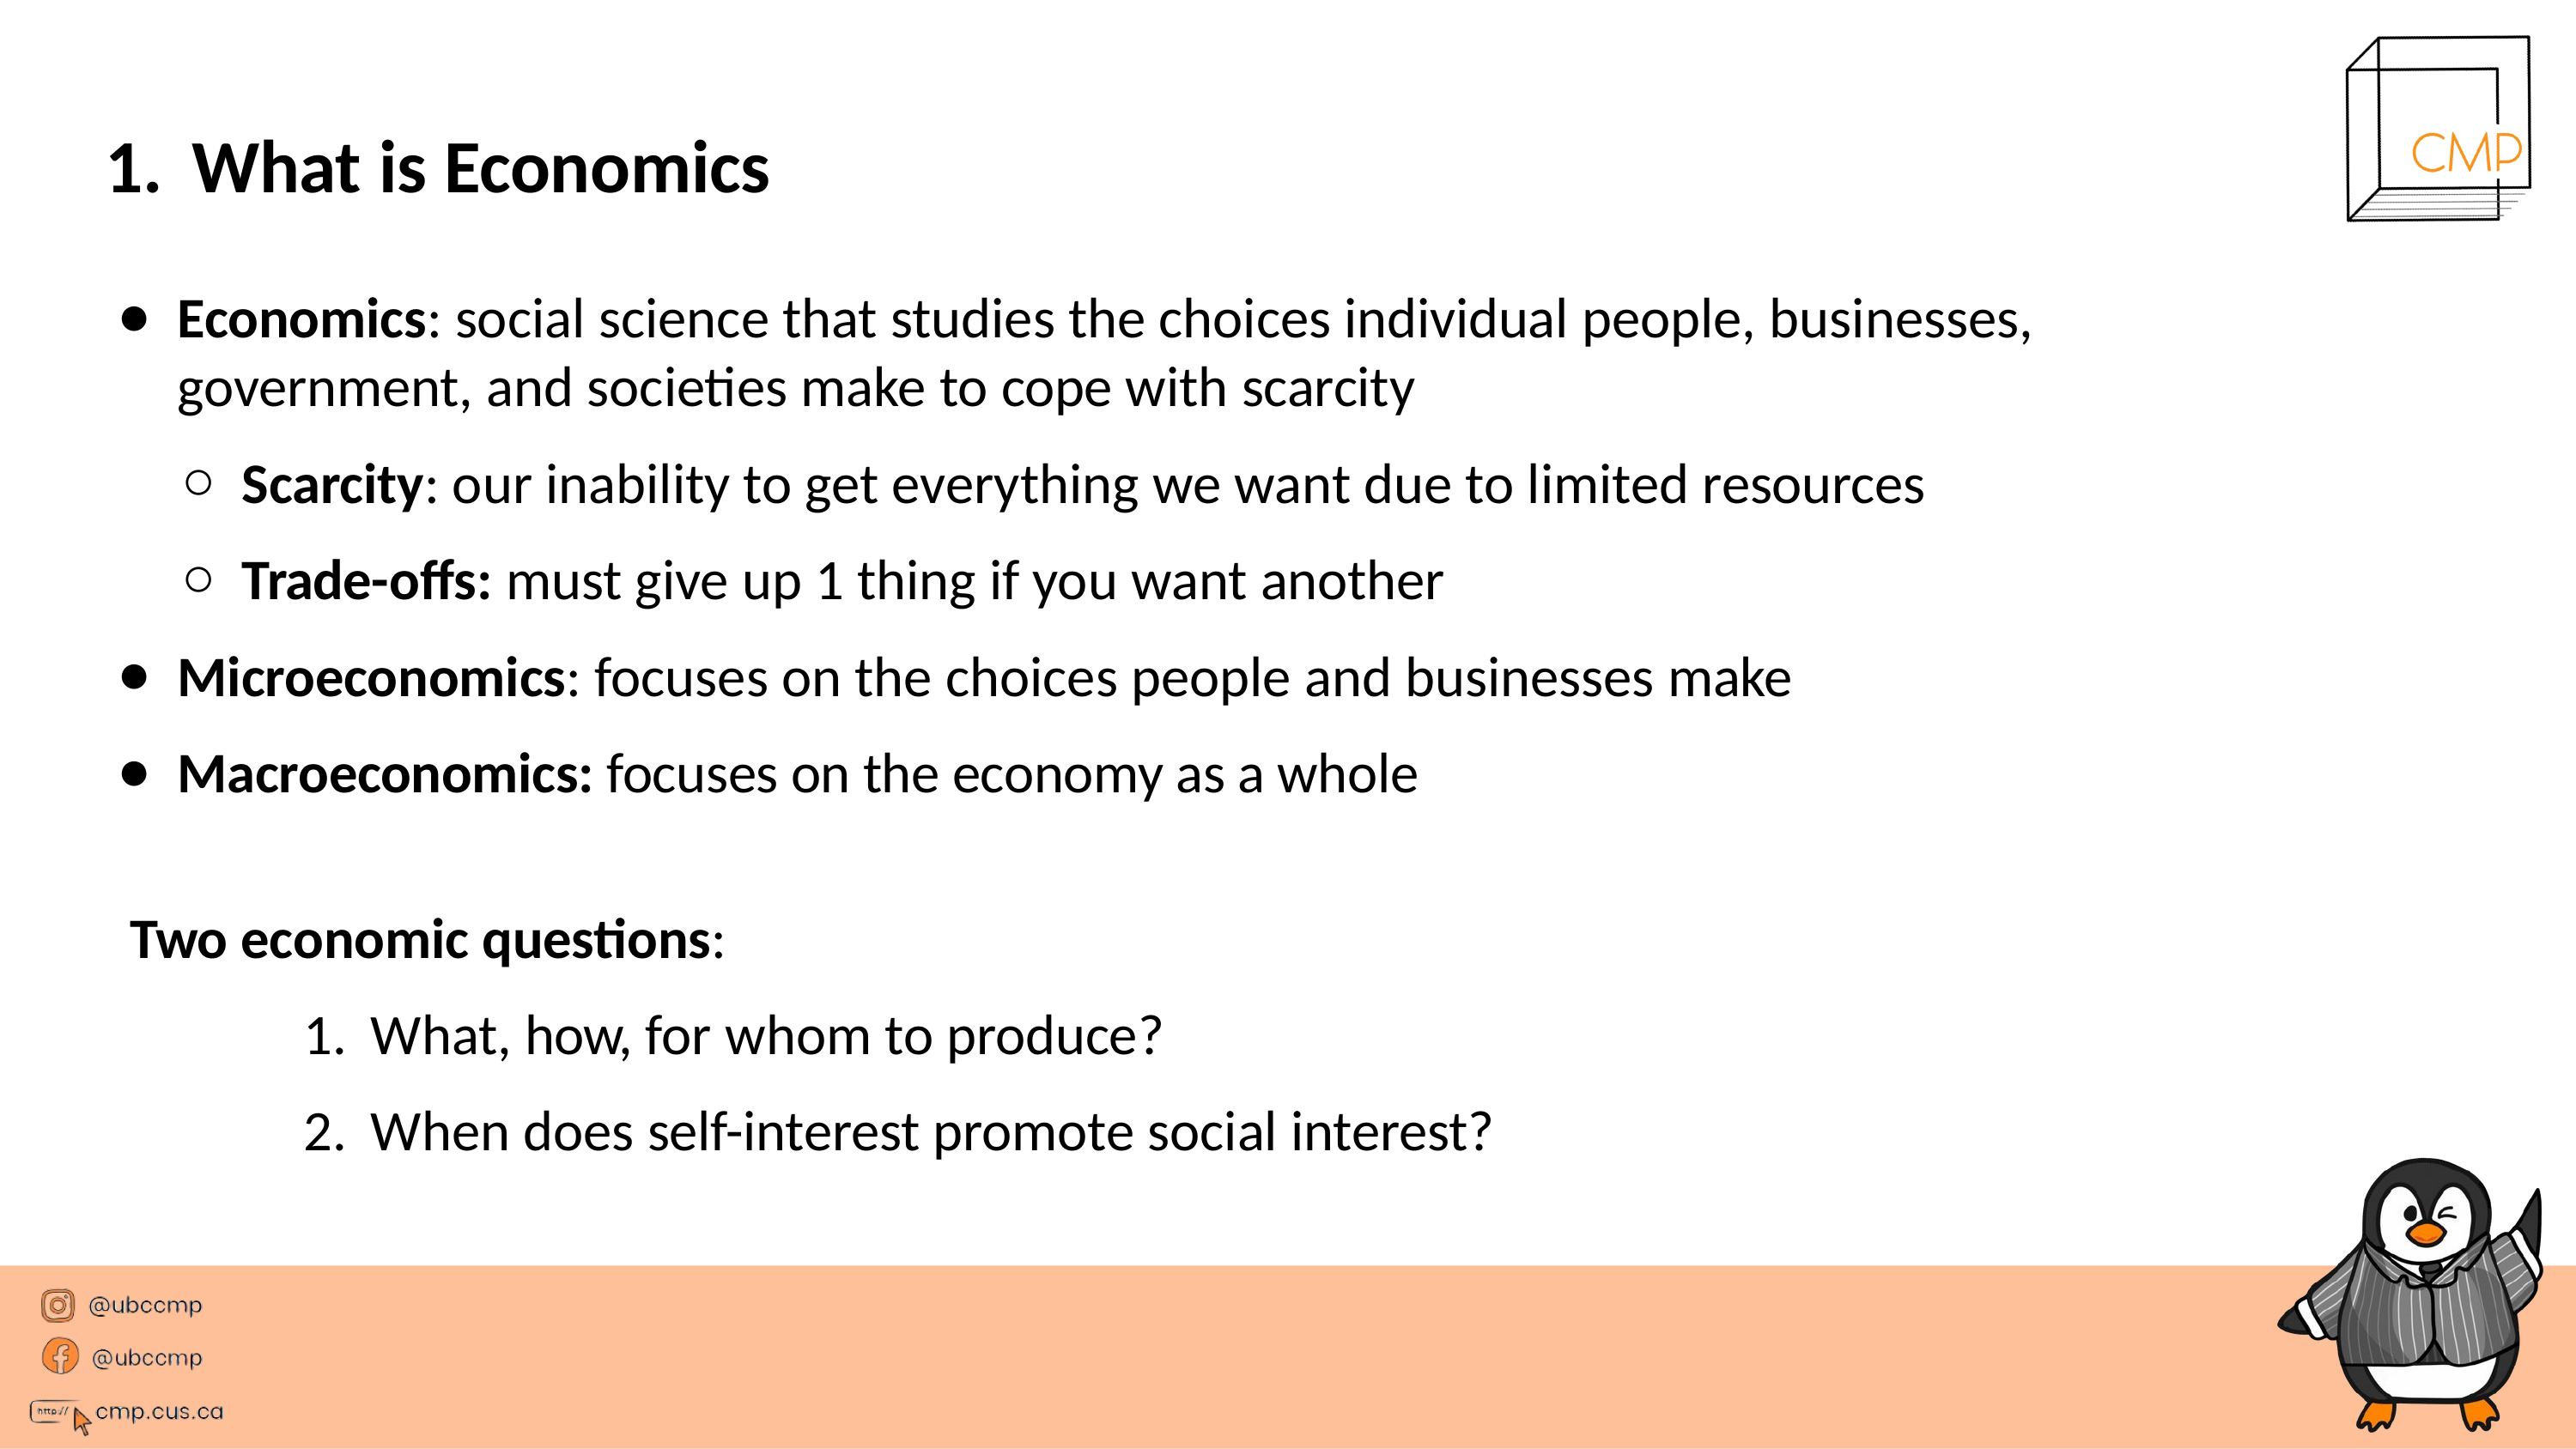

# 1.	What is Economics
Economics: social science that studies the choices individual people, businesses, government, and societies make to cope with scarcity
Scarcity: our inability to get everything we want due to limited resources
Trade-offs: must give up 1 thing if you want another
Microeconomics: focuses on the choices people and businesses make
Macroeconomics: focuses on the economy as a whole

Two economic questions:
What, how, for whom to produce?
When does self-interest promote social interest?